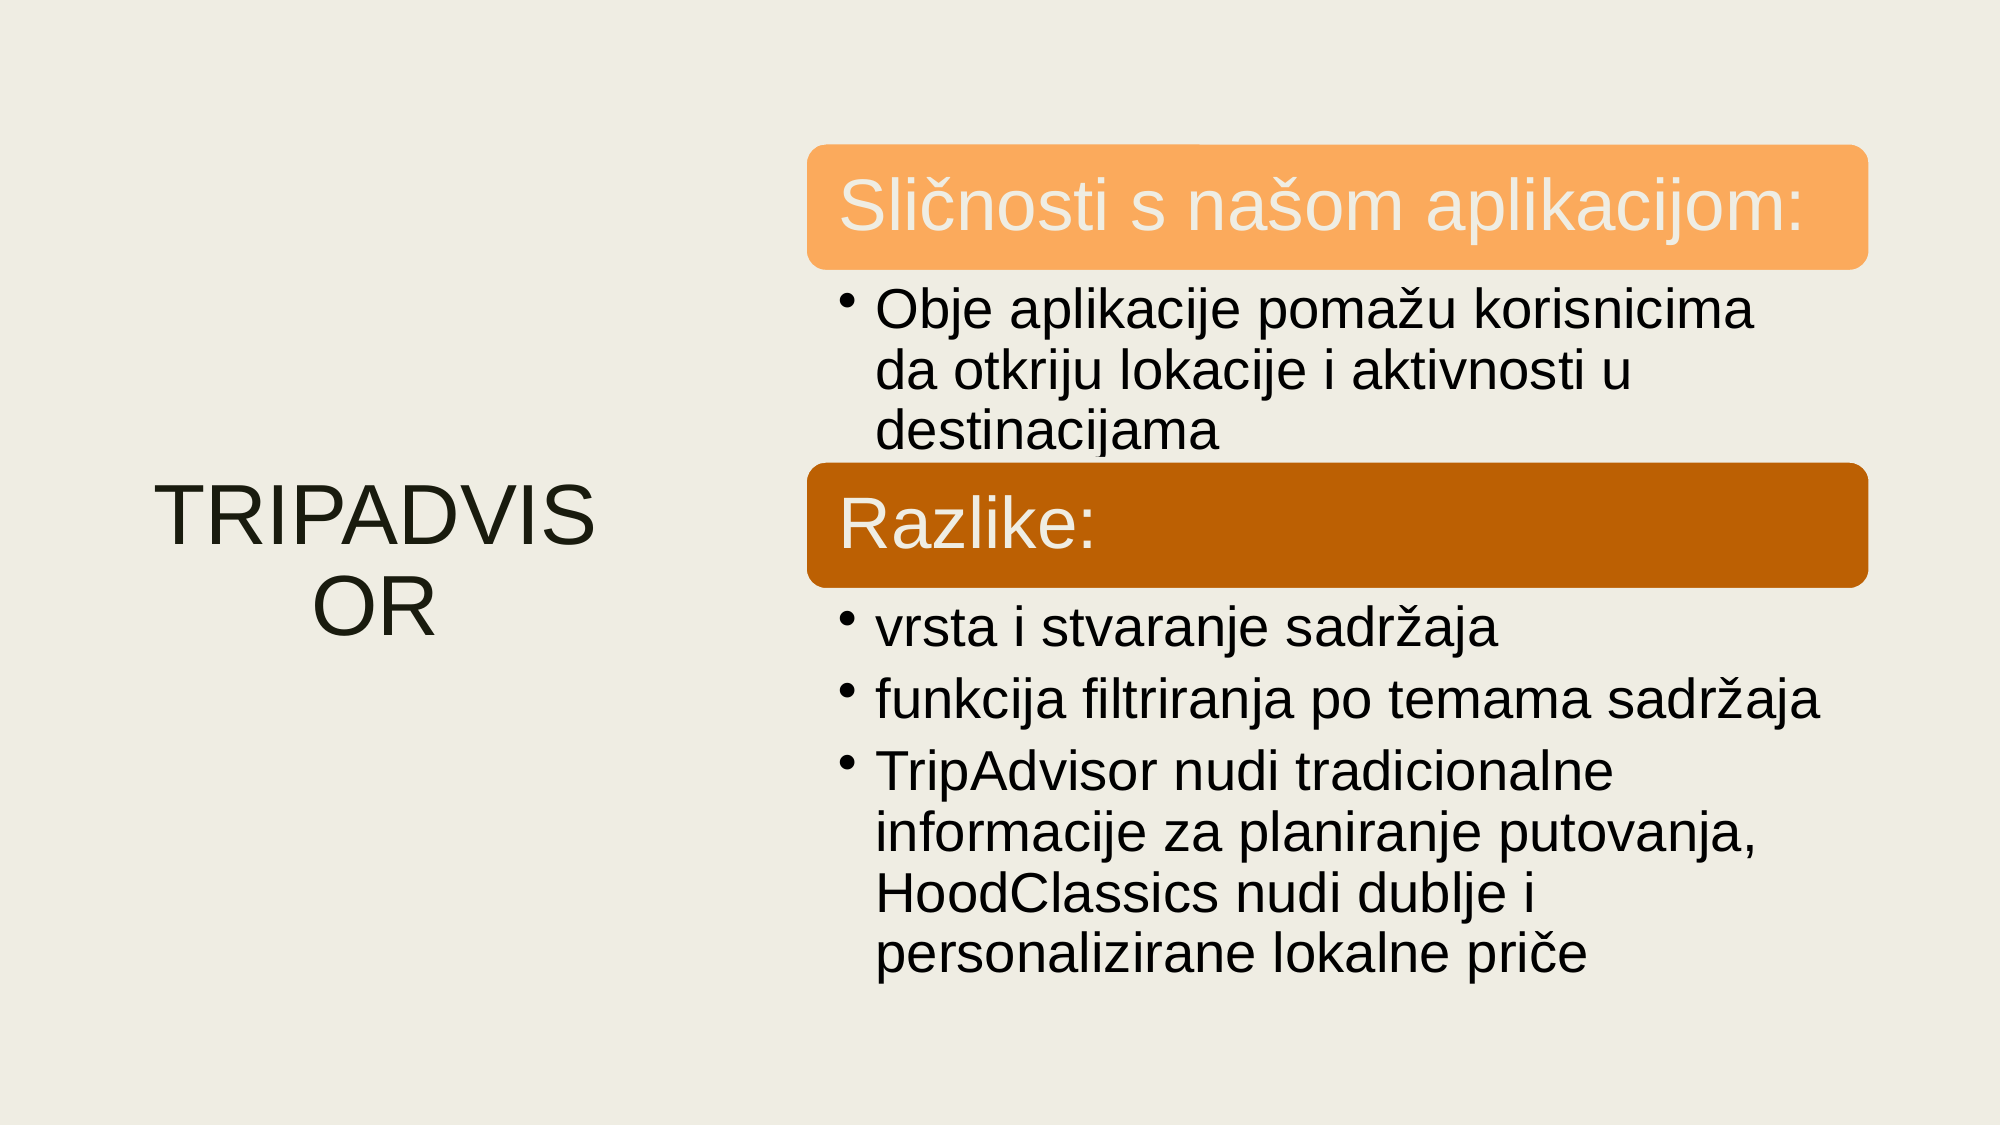

# tripadvisor
Sličnosti s našom aplikacijom:
Obje aplikacije pomažu korisnicima da otkriju lokacije i aktivnosti u destinacijama
Razlike:
vrsta i stvaranje sadržaja
funkcija filtriranja po temama sadržaja
TripAdvisor nudi tradicionalne informacije za planiranje putovanja, HoodClassics nudi dublje i personalizirane lokalne priče